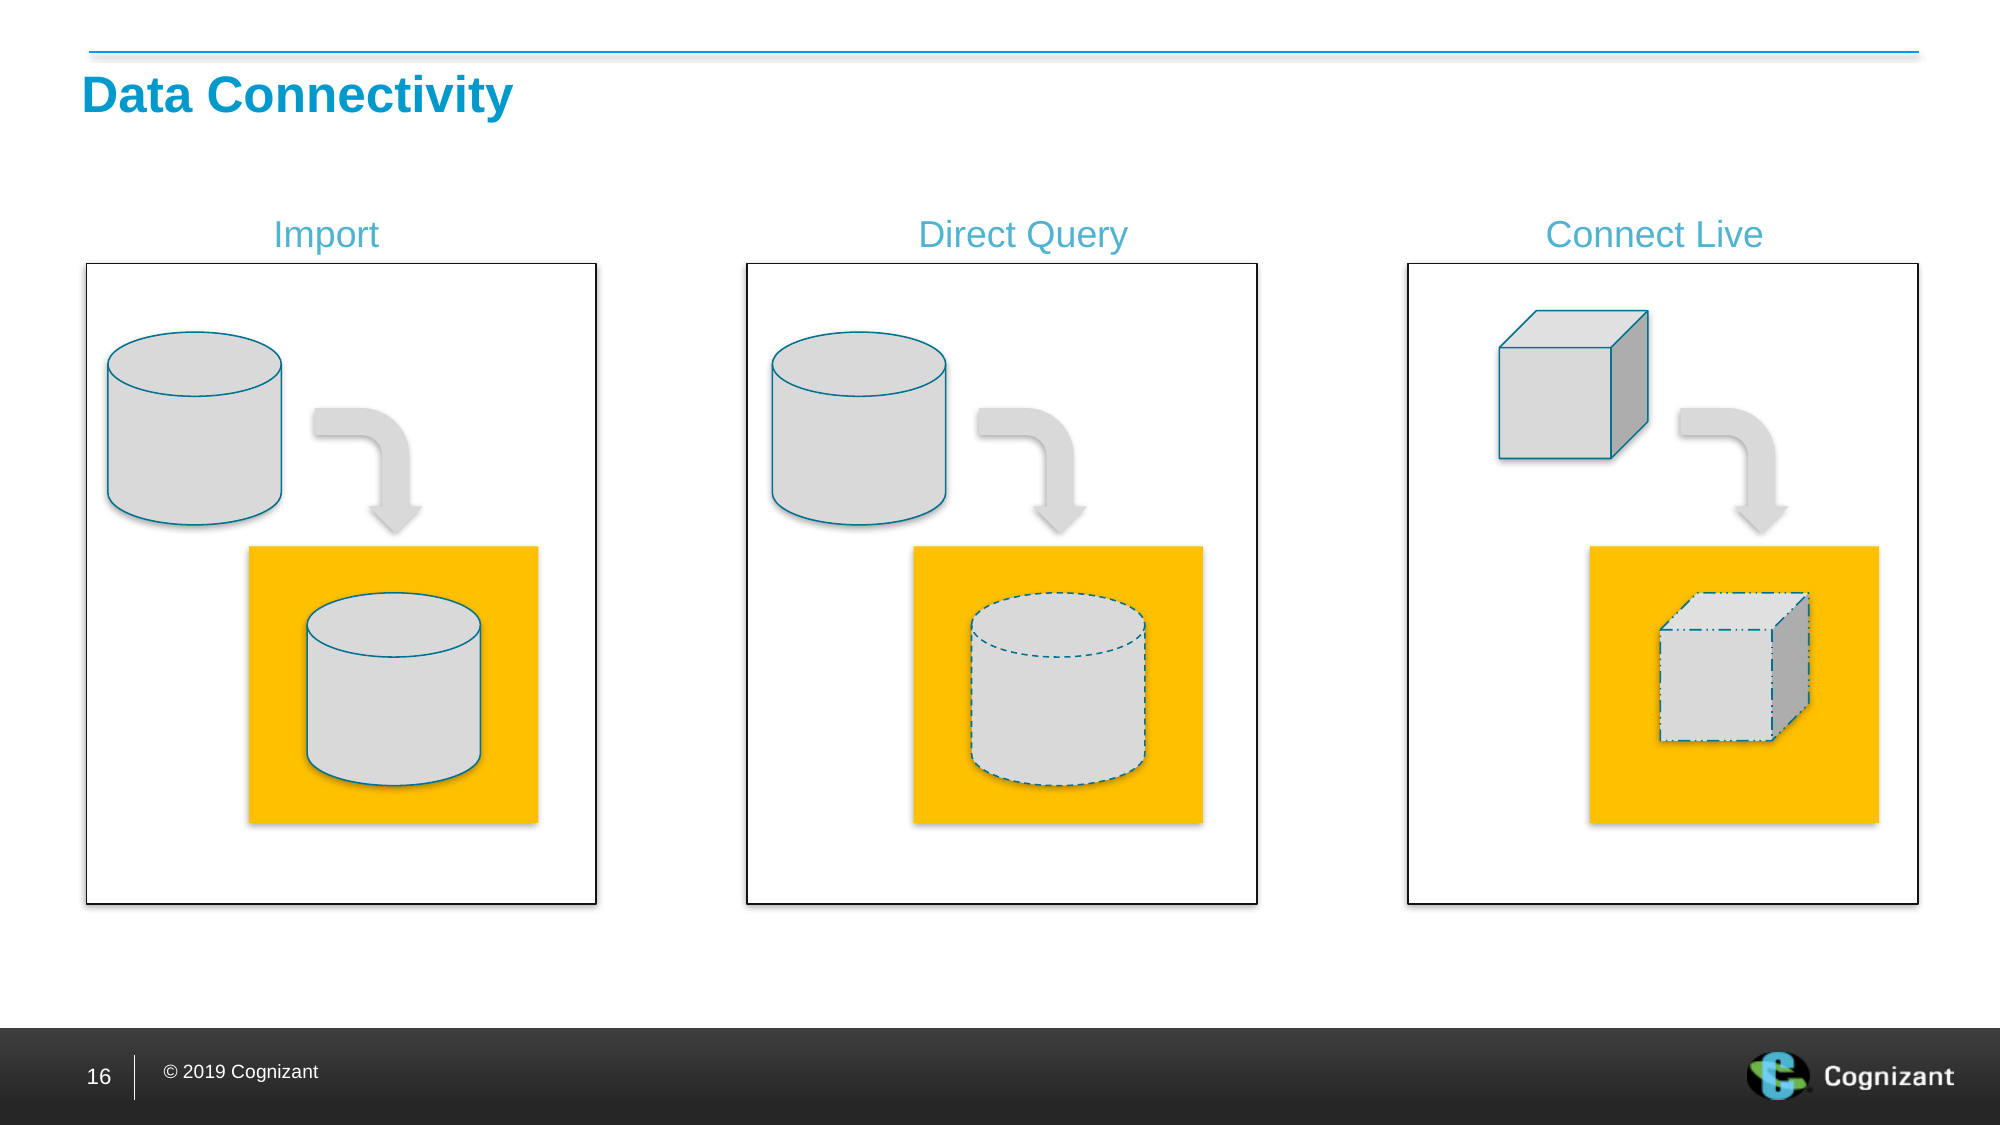

# Data Connectivity
Import
Direct Query
Connect Live

16